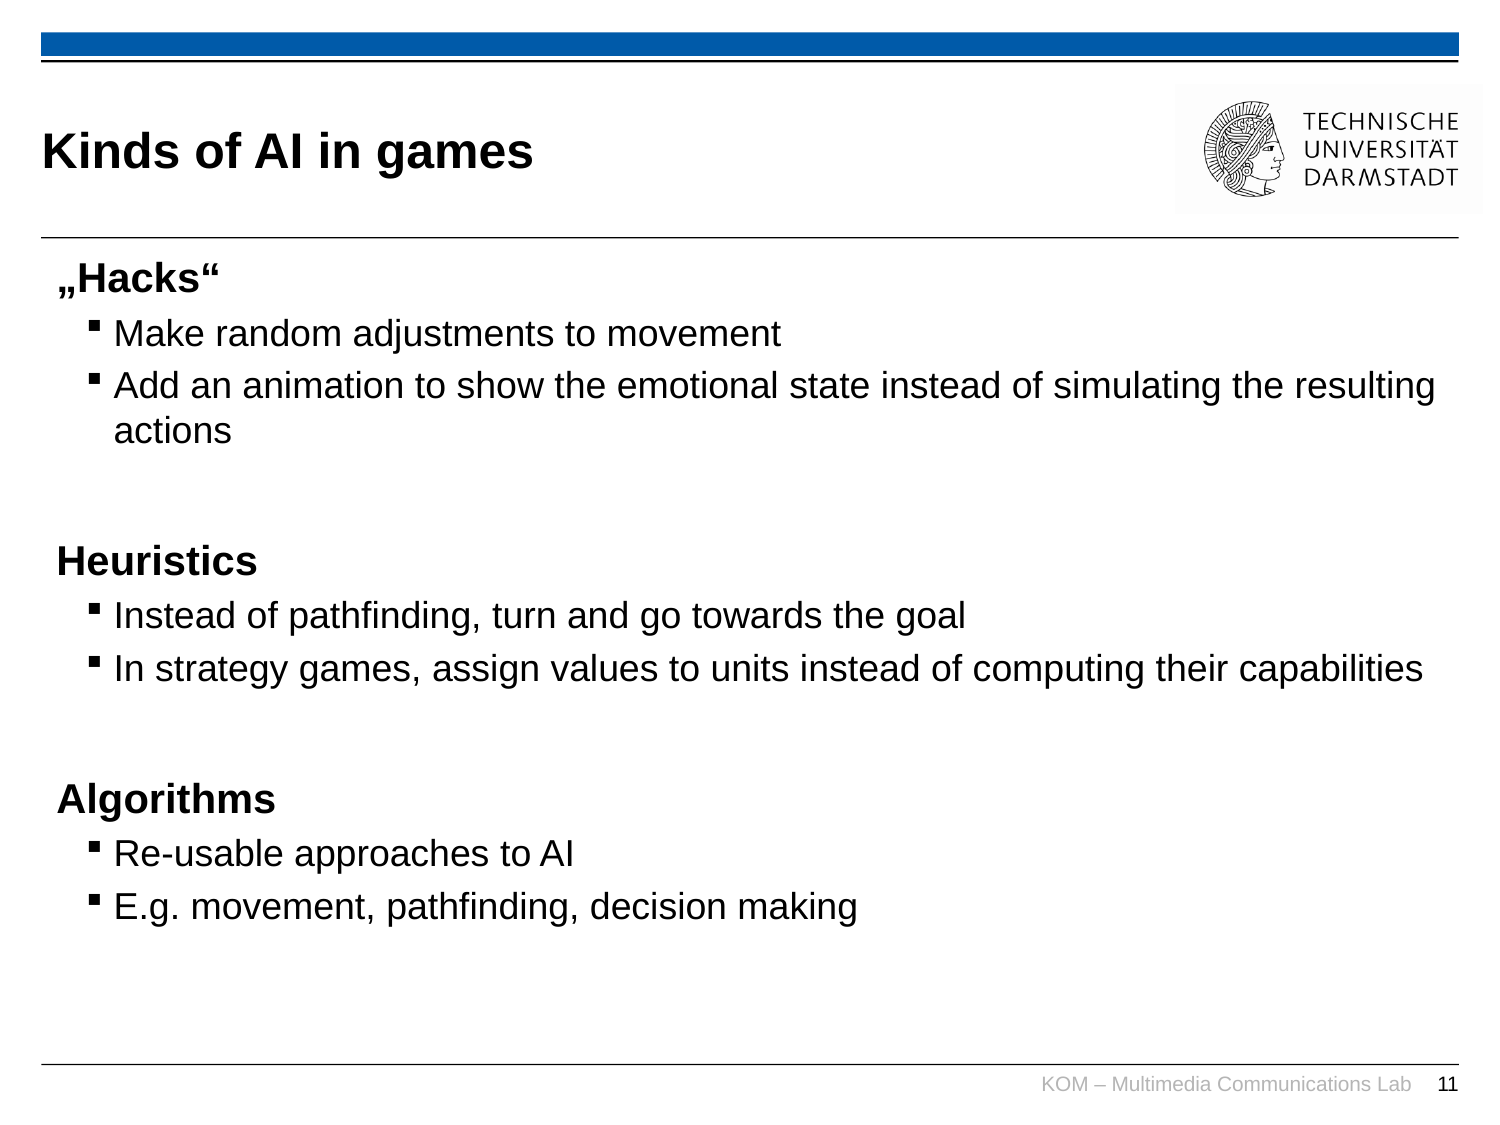

# Kinds of AI in games
„Hacks“
Make random adjustments to movement
Add an animation to show the emotional state instead of simulating the resulting actions

Heuristics
Instead of pathfinding, turn and go towards the goal
In strategy games, assign values to units instead of computing their capabilities

Algorithms
Re-usable approaches to AI
E.g. movement, pathfinding, decision making